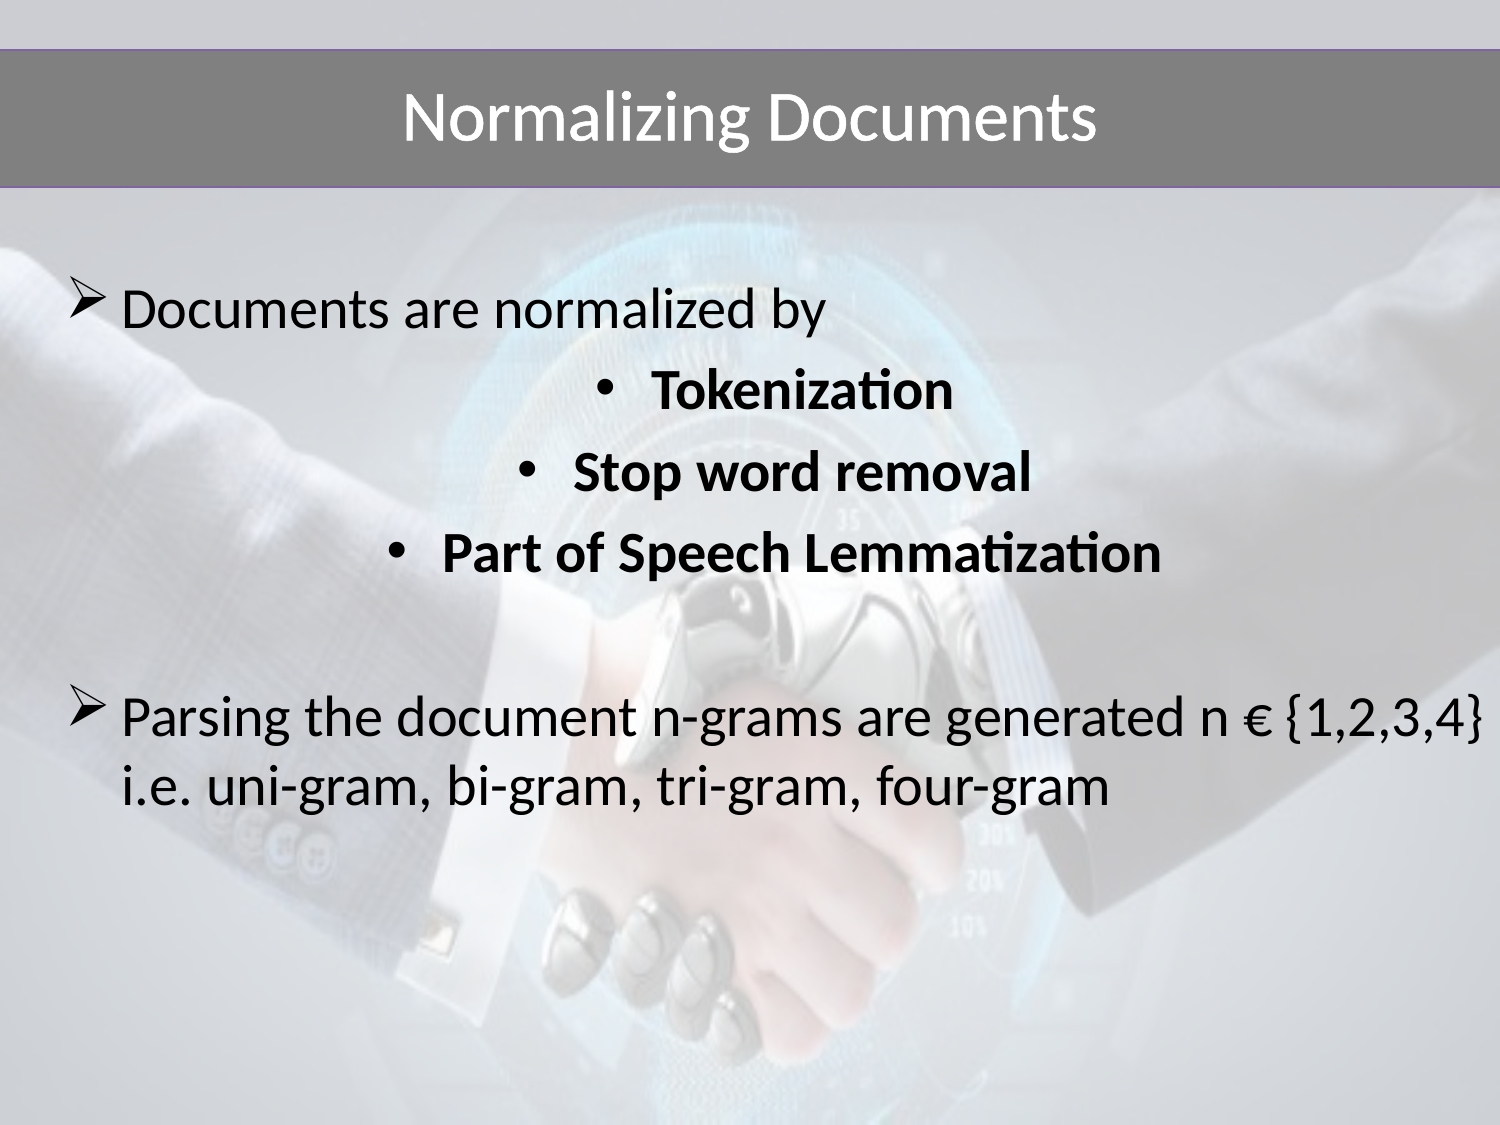

# Normalizing Documents

Documents are normalized by
Tokenization
Stop word removal
Part of Speech Lemmatization

Parsing the document n-grams are generated n € {1,2,3,4} i.e. uni-gram, bi-gram, tri-gram, four-gram